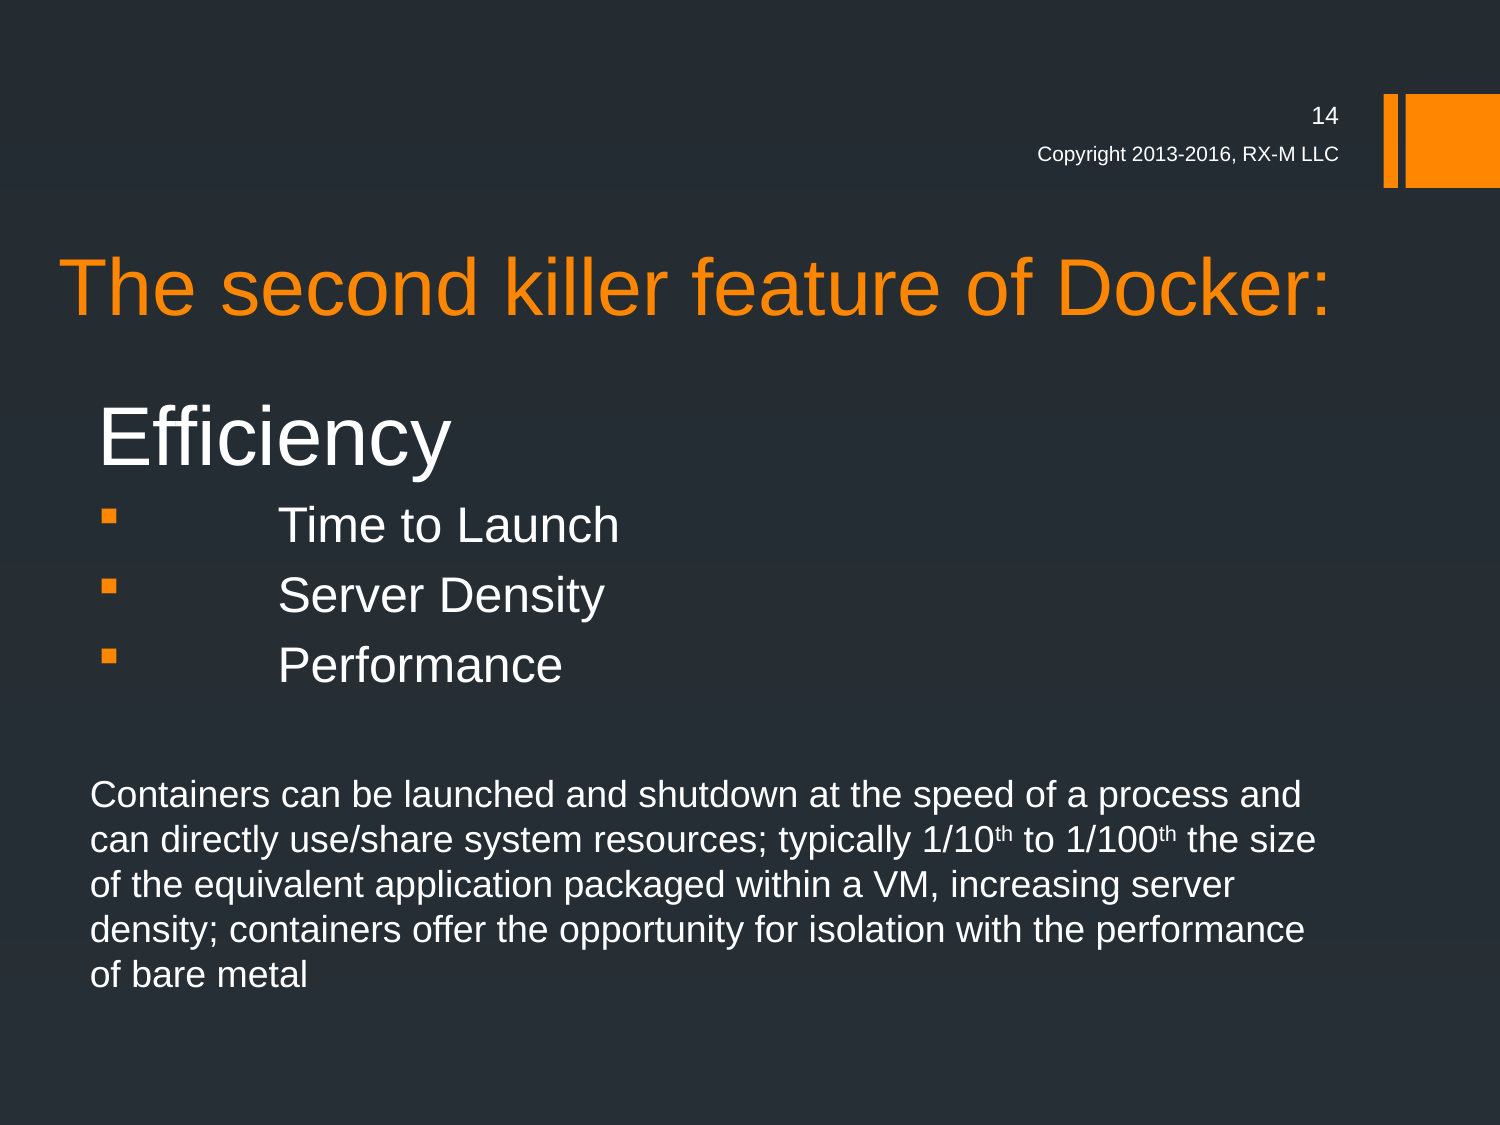

14
Copyright 2013-2016, RX-M LLC
# The second killer feature of Docker:
Efficiency
	Time to Launch
 	Server Density
 	Performance
Containers can be launched and shutdown at the speed of a process and can directly use/share system resources; typically 1/10th to 1/100th the size of the equivalent application packaged within a VM, increasing server density; containers offer the opportunity for isolation with the performance of bare metal